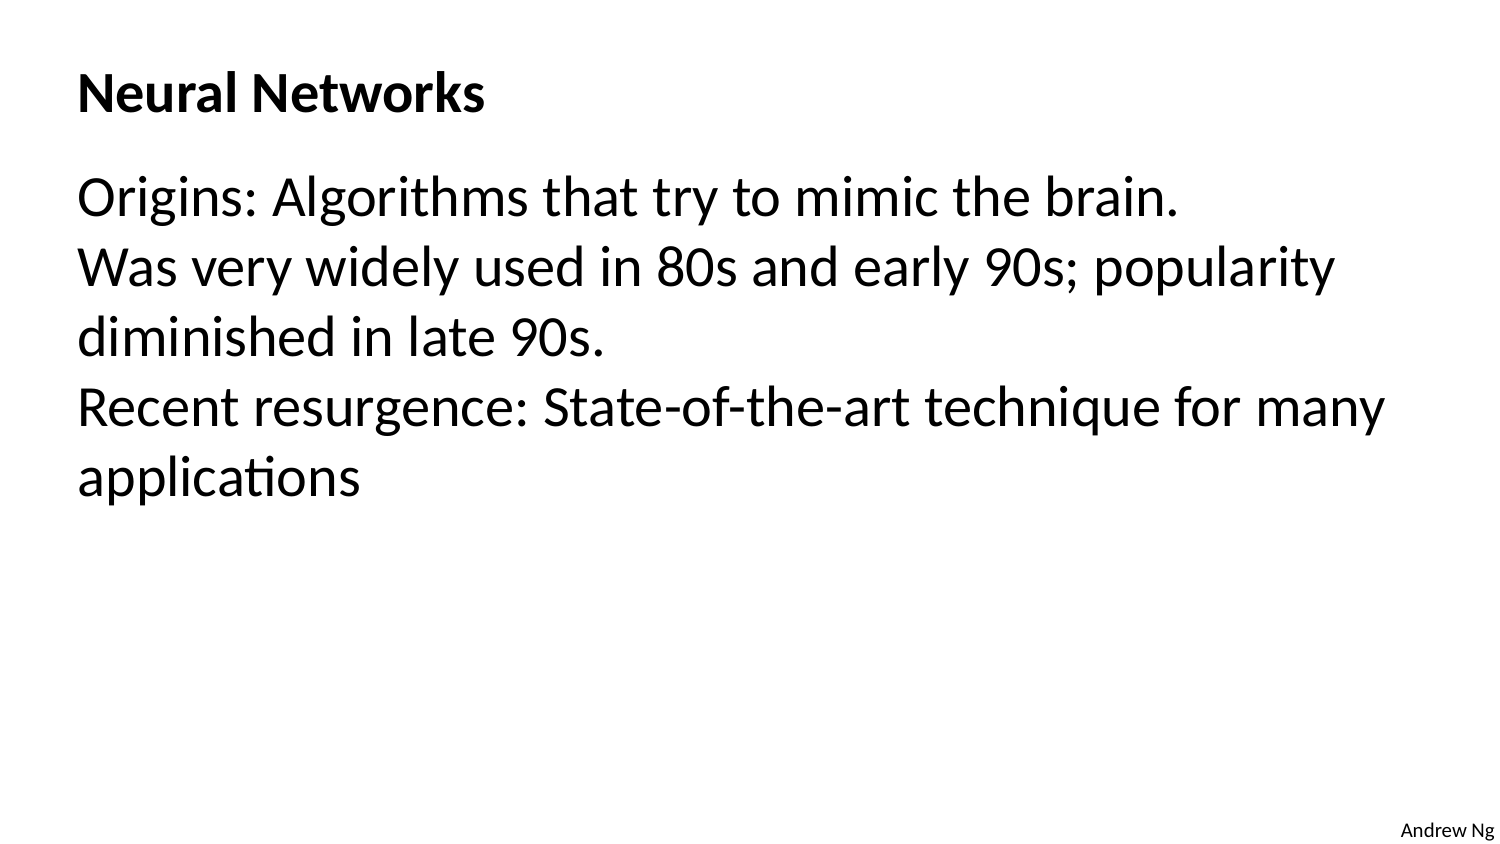

Neural Networks
Origins: Algorithms that try to mimic the brain.
Was very widely used in 80s and early 90s; popularity diminished in late 90s.
Recent resurgence: State-of-the-art technique for many applications